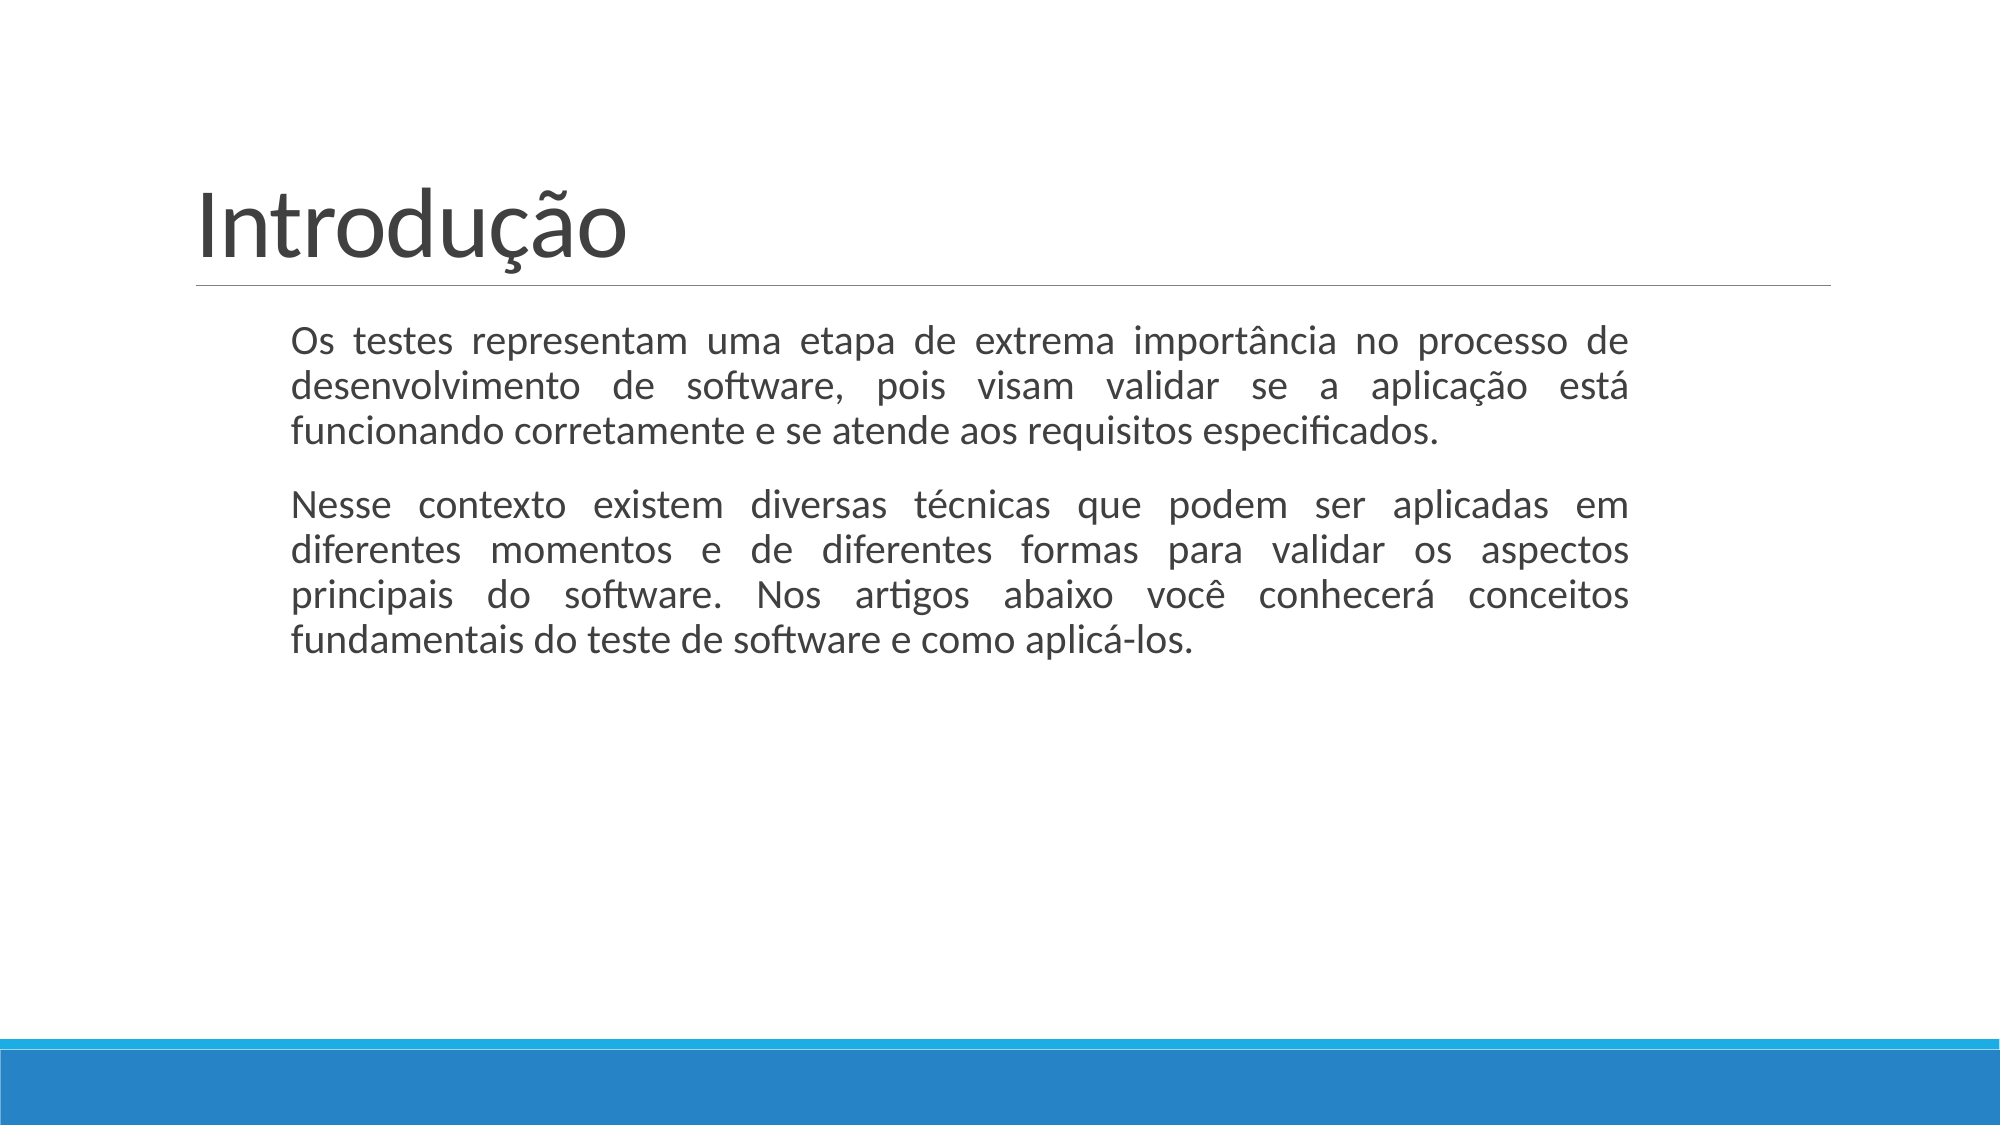

# Introdução
Os testes representam uma etapa de extrema importância no processo de desenvolvimento de software, pois visam validar se a aplicação está funcionando corretamente e se atende aos requisitos especificados.
Nesse contexto existem diversas técnicas que podem ser aplicadas em diferentes momentos e de diferentes formas para validar os aspectos principais do software. Nos artigos abaixo você conhecerá conceitos fundamentais do teste de software e como aplicá-los.